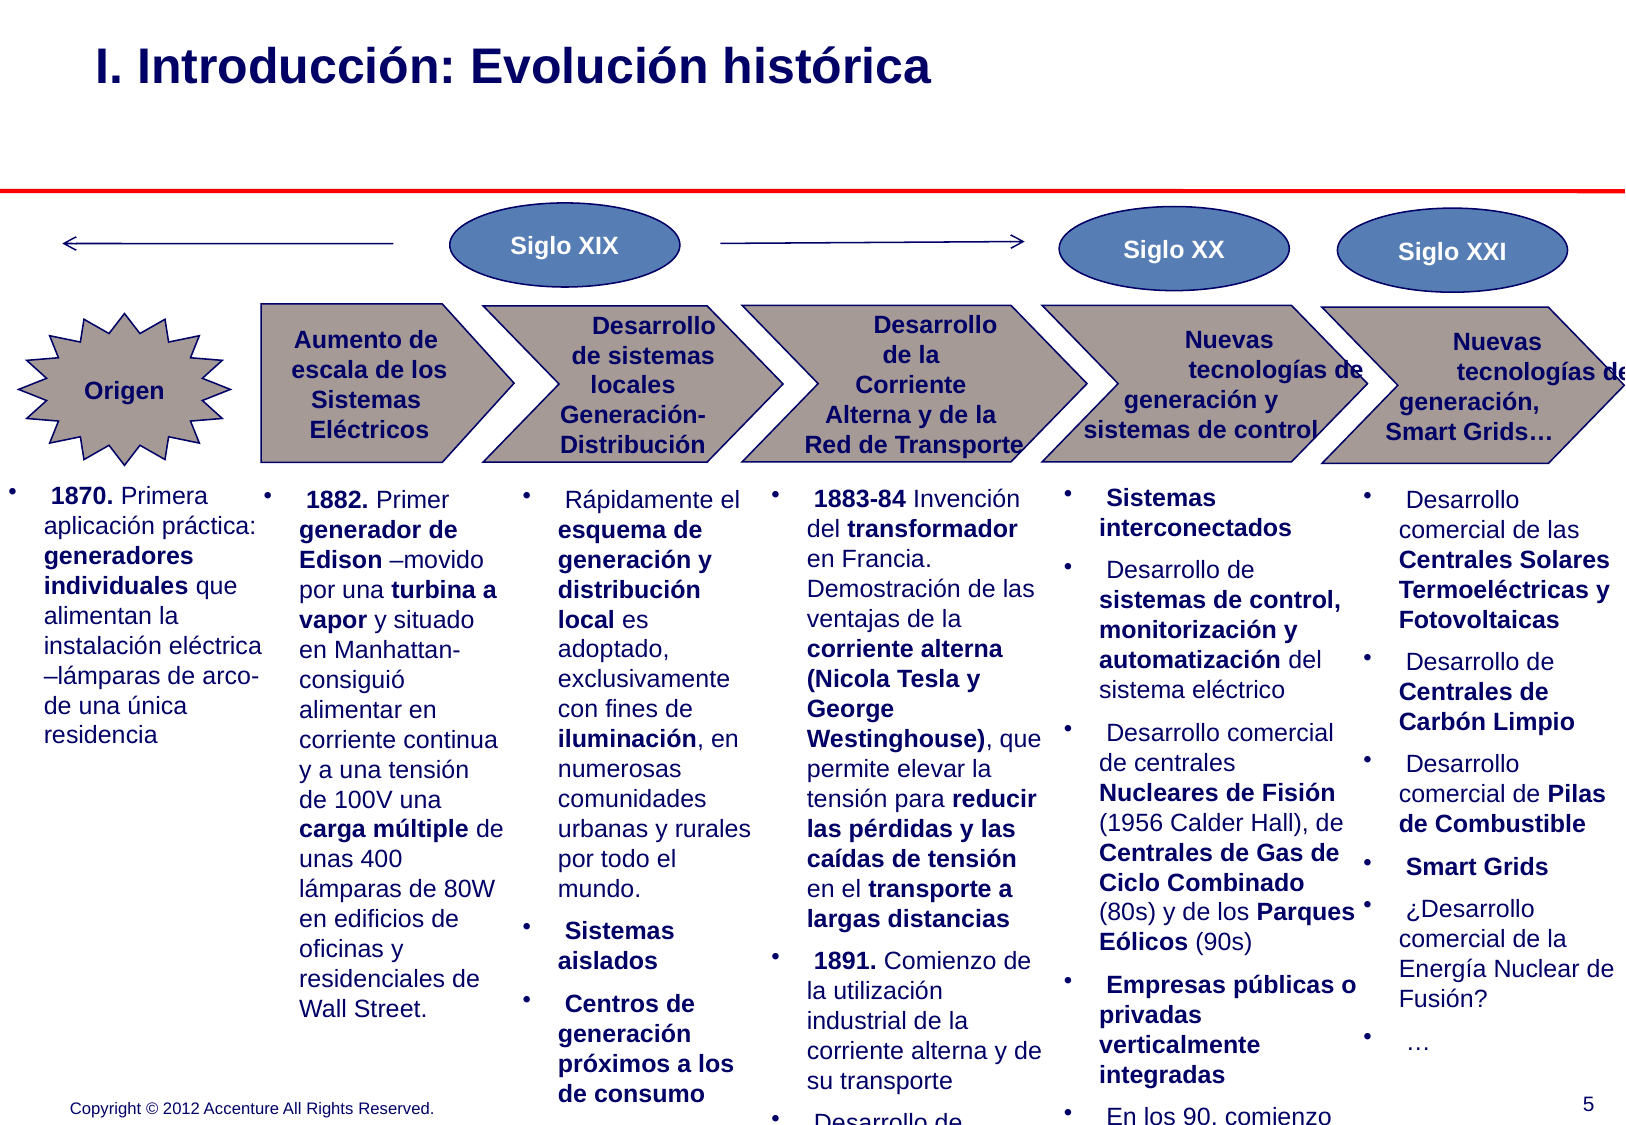

# I. Introducción: Evolución histórica
Siglo XIX
Siglo XX
Siglo XXI
Aumento de
escala de los
Sistemas
Eléctricos
       Nuevas
             	tecnologías de
generación y
sistemas de control
       Desarrollo
de la
Corriente
Alterna y de la
Red de Transporte
       Desarrollo
    de sistemas
locales
Generación-
Distribución
       Nuevas
             	tecnologías de
generación,
Smart Grids…
Origen
 1870. Primera aplicación práctica: generadores individuales que alimentan la instalación eléctrica –lámparas de arco- de una única residencia
 Sistemas interconectados
 Desarrollo de sistemas de control, monitorización y automatización del sistema eléctrico
 Desarrollo comercial de centrales Nucleares de Fisión (1956 Calder Hall), de  Centrales de Gas de Ciclo Combinado (80s) y de los Parques Eólicos (90s)
 Empresas públicas o privadas verticalmente integradas
 En los 90, comienzo liberalización del sector

 1883-84 Invención del transformador en Francia. Demostración de las ventajas de la corriente alterna (Nicola Tesla y George Westinghouse), que permite elevar la tensión para reducir las pérdidas y las caídas de tensión en el transporte a largas distancias
 1891. Comienzo de la utilización industrial de la corriente alterna y de su transporte
 Desarrollo de centros de generación alejados a los de consumo

 Rápidamente el esquema de generación y distribución local es adoptado, exclusivamente con fines de iluminación, en numerosas comunidades urbanas y rurales por todo el mundo.
 Sistemas aislados
 Centros de generación próximos a los de consumo
 Desarrollo comercial de las Centrales Solares Termoeléctricas y Fotovoltaicas
 Desarrollo de Centrales de Carbón Limpio
 Desarrollo comercial de Pilas de Combustible
 Smart Grids
 ¿Desarrollo comercial de la Energía Nuclear de Fusión?
 …

 1882. Primer generador de Edison –movido por una turbina a vapor y situado en Manhattan- consiguió alimentar en corriente continua y a una tensión de 100V una carga múltiple de unas 400 lámparas de 80W en edificios de oficinas y residenciales de Wall Street.